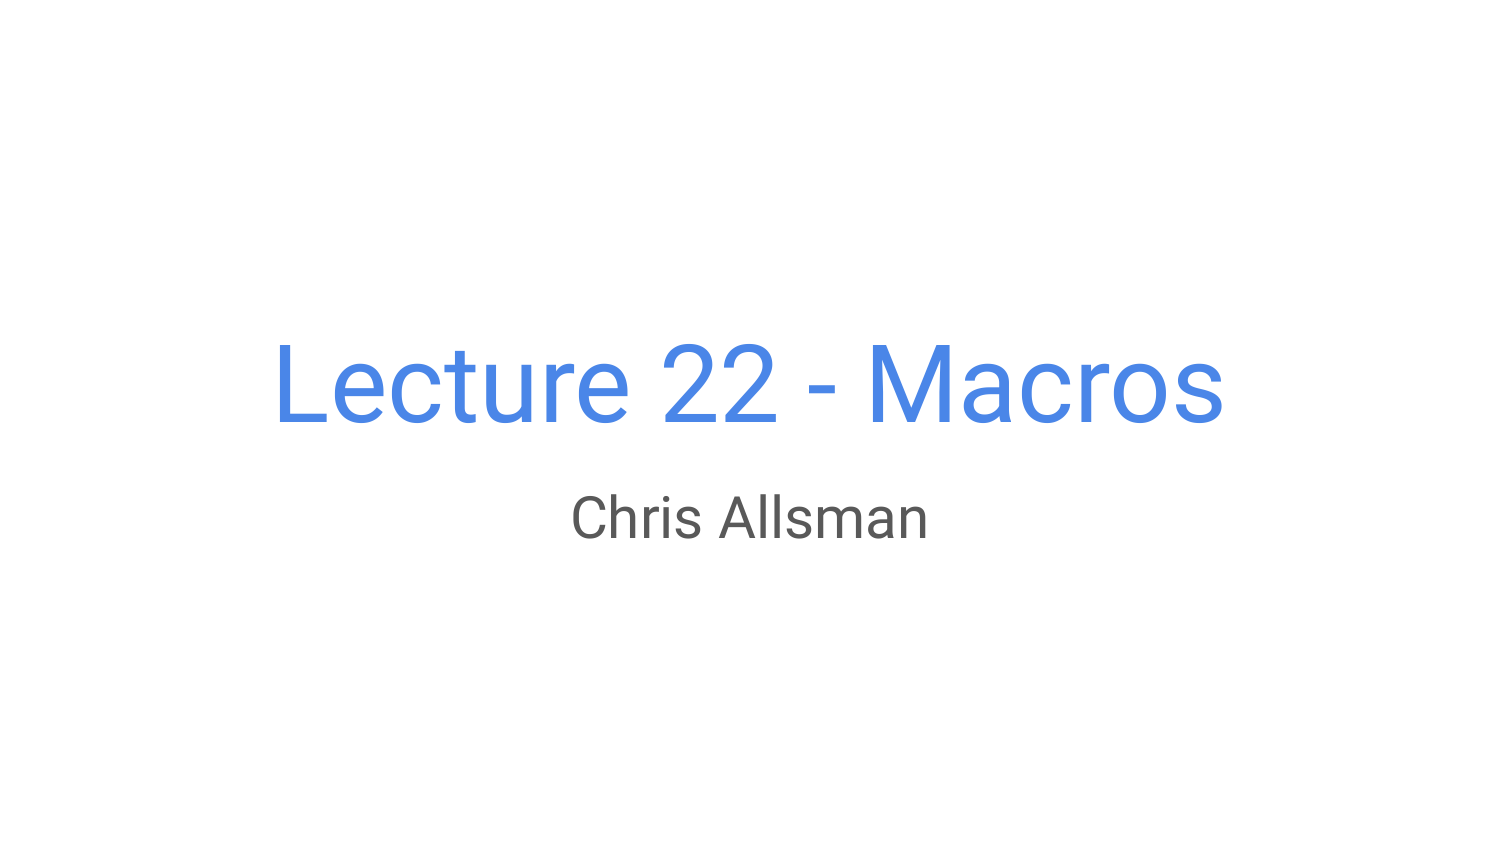

# Lecture 22 - Macros
Chris Allsman